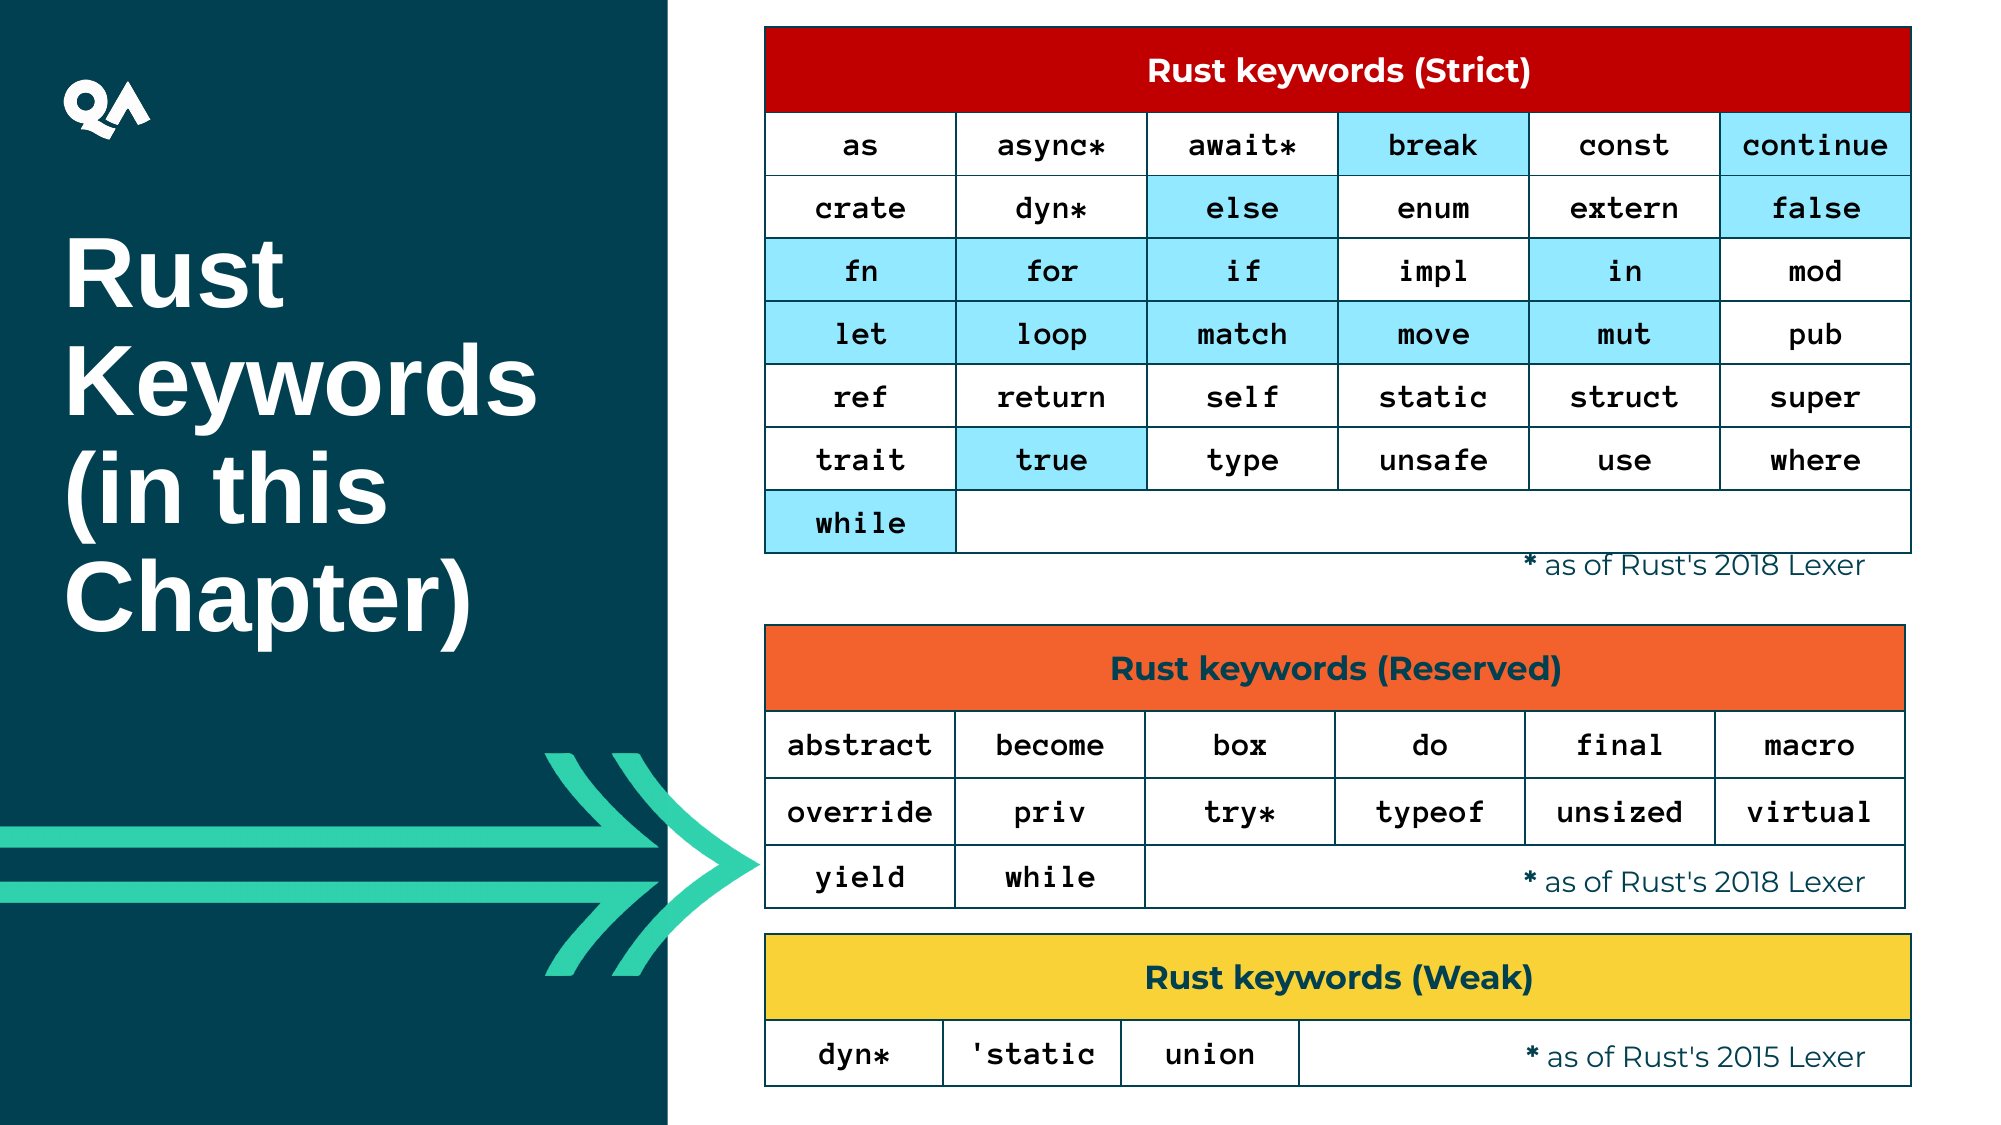

| Rust keywords (Strict) |  |  |  |  |  |
| --- | --- | --- | --- | --- | --- |
| as | async\* | await\* | break | const | continue |
| crate | dyn\* | else | enum | extern | false |
| fn | for | if | impl | in | mod |
| let | loop | match | move | mut | pub |
| ref | return | self | static | struct | super |
| trait | true | type | unsafe | use | where |
| while |  |  |  |  |  |
Rust Keywords (in this Chapter)
* as of Rust's 2018 Lexer
| Rust keywords (Reserved) |  |  |  |  |  |
| --- | --- | --- | --- | --- | --- |
| abstract | become | box | do | final | macro |
| override | priv | try\* | typeof | unsized | virtual |
| yield | while |  |  |  |  |
* as of Rust's 2018 Lexer
| Rust keywords (Weak) |  |  |  |  |  |
| --- | --- | --- | --- | --- | --- |
| dyn\* | 'static | union |  |  |  |
* as of Rust's 2015 Lexer